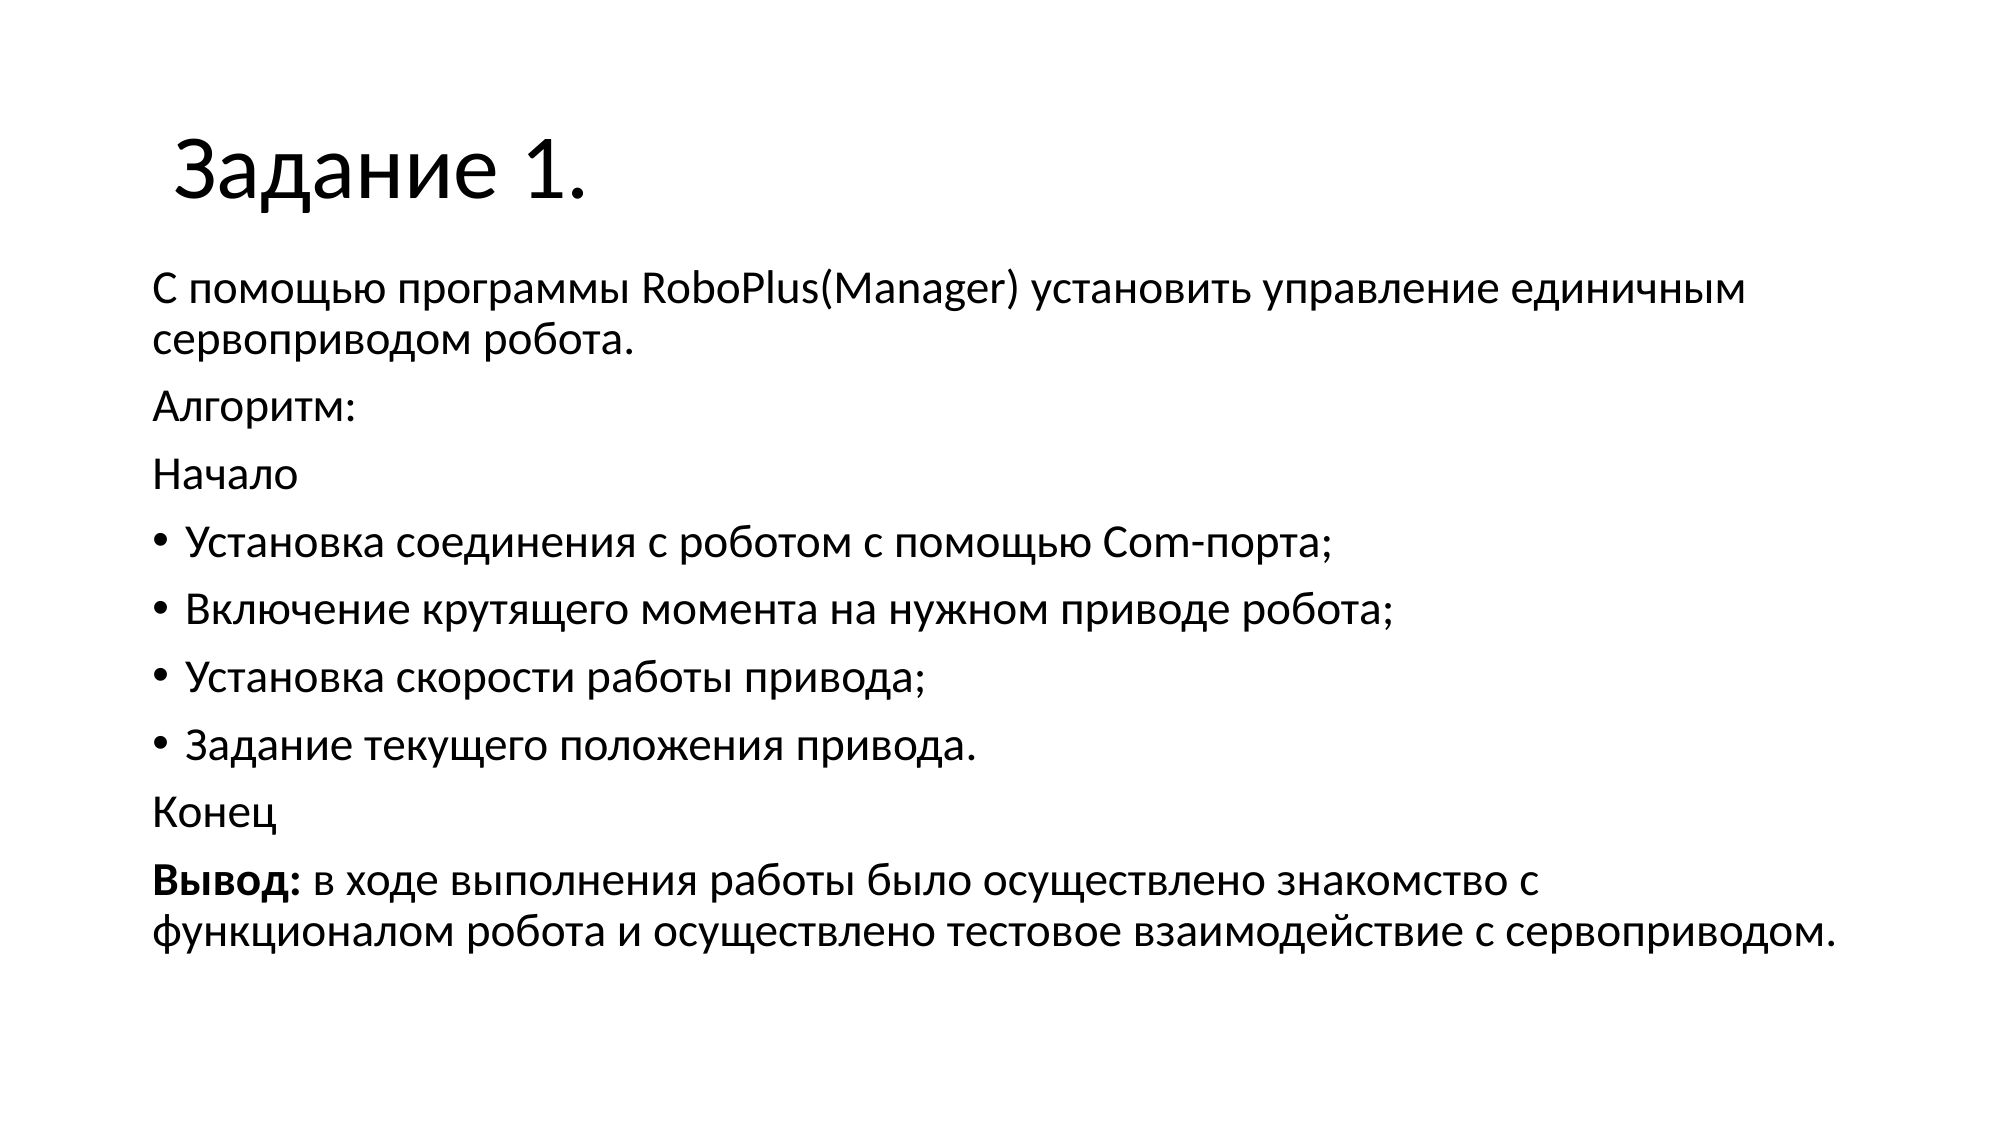

# Задание 1.
С помощью программы RoboPlus(Manager) установить управление единичным сервоприводом робота.
Алгоритм:
Начало
Установка соединения с роботом с помощью Com-порта;
Включение крутящего момента на нужном приводе робота;
Установка скорости работы привода;
Задание текущего положения привода.
Конец
Вывод: в ходе выполнения работы было осуществлено знакомство с функционалом робота и осуществлено тестовое взаимодействие с сервоприводом.